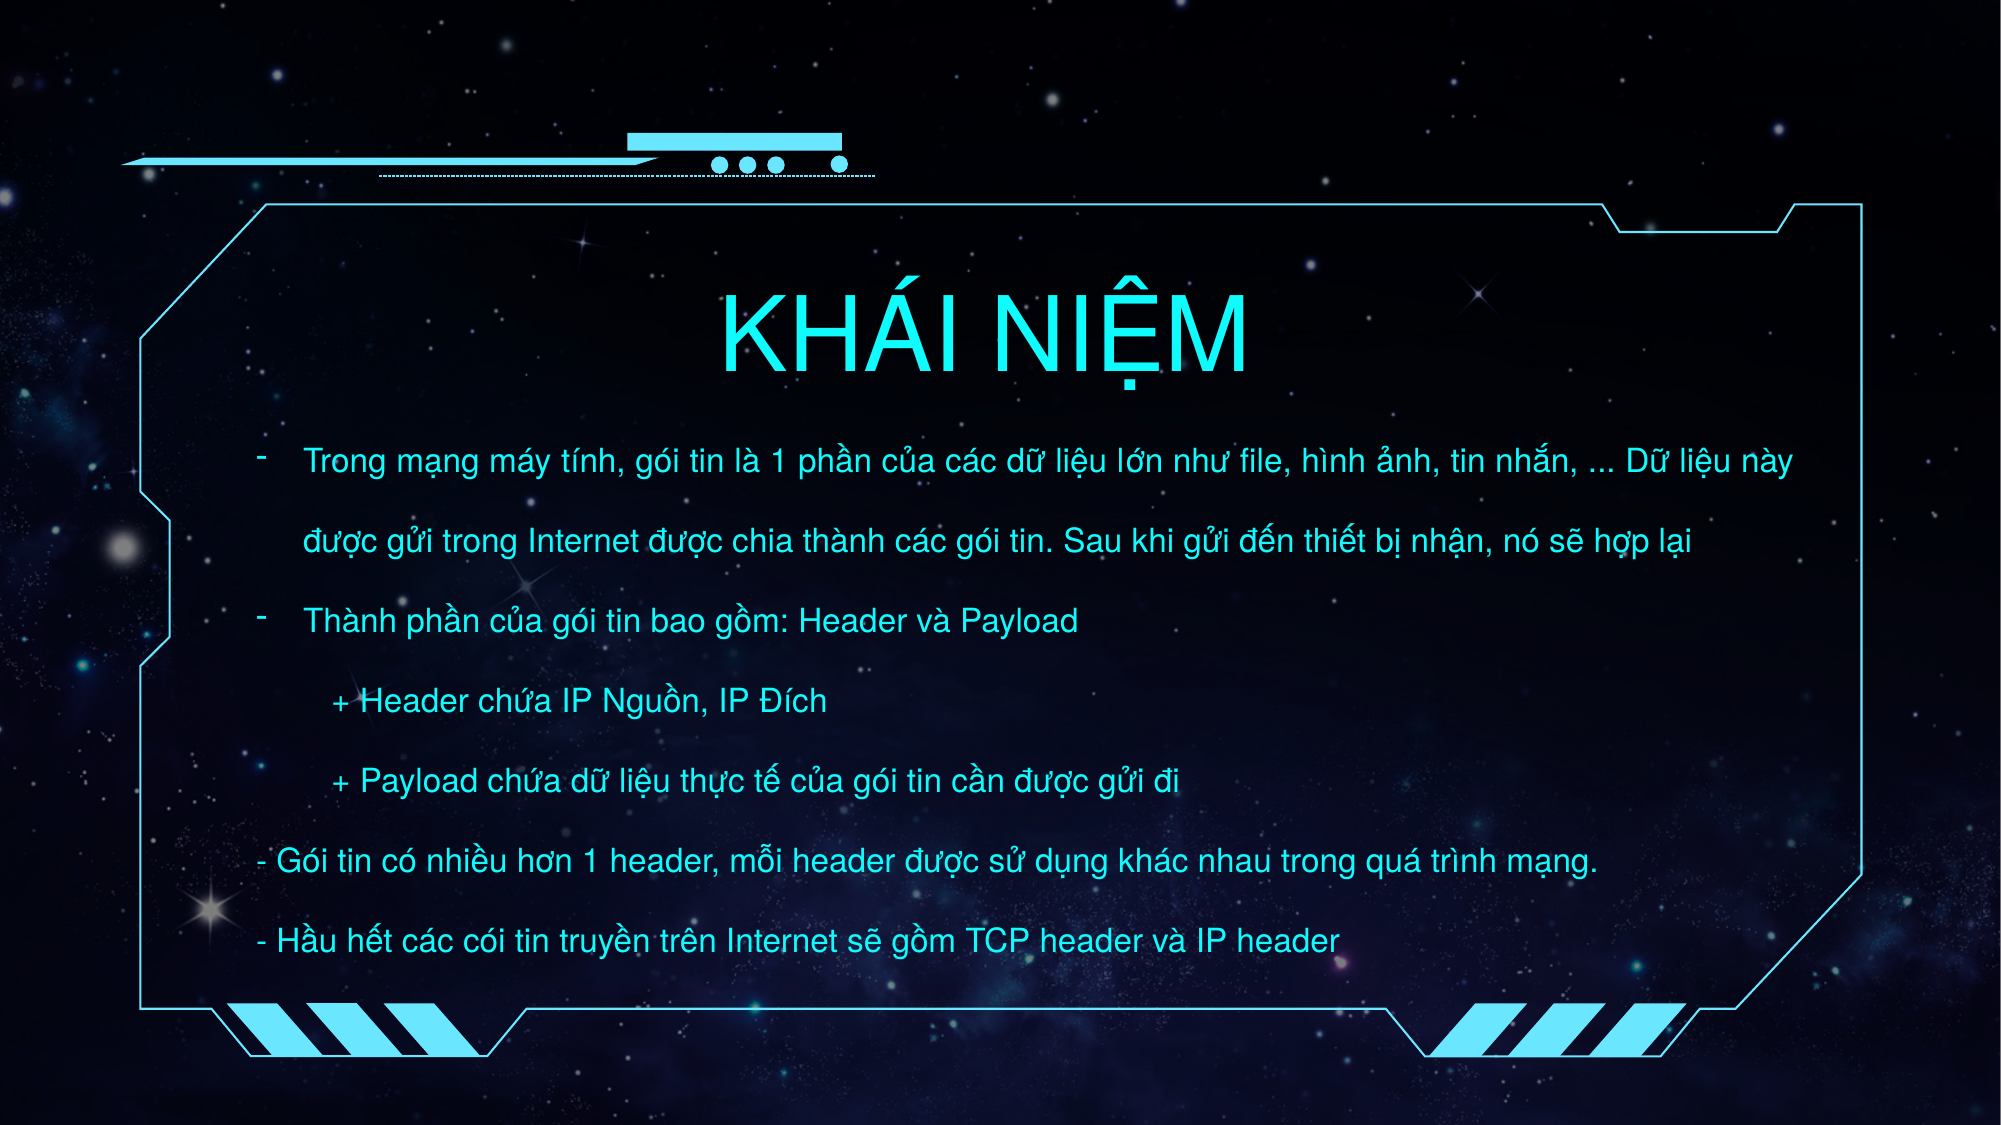

KHÁI NIỆM
Trong mạng máy tính, gói tin là 1 phần của các dữ liệu lớn như file, hình ảnh, tin nhắn, ... Dữ liệu này được gửi trong Internet được chia thành các gói tin. Sau khi gửi đến thiết bị nhận, nó sẽ hợp lại
Thành phần của gói tin bao gồm: Header và Payload
+ Header chứa IP Nguồn, IP Đích
+ Payload chứa dữ liệu thực tế của gói tin cần được gửi đi
- Gói tin có nhiều hơn 1 header, mỗi header được sử dụng khác nhau trong quá trình mạng.
- Hầu hết các cói tin truyền trên Internet sẽ gồm TCP header và IP header